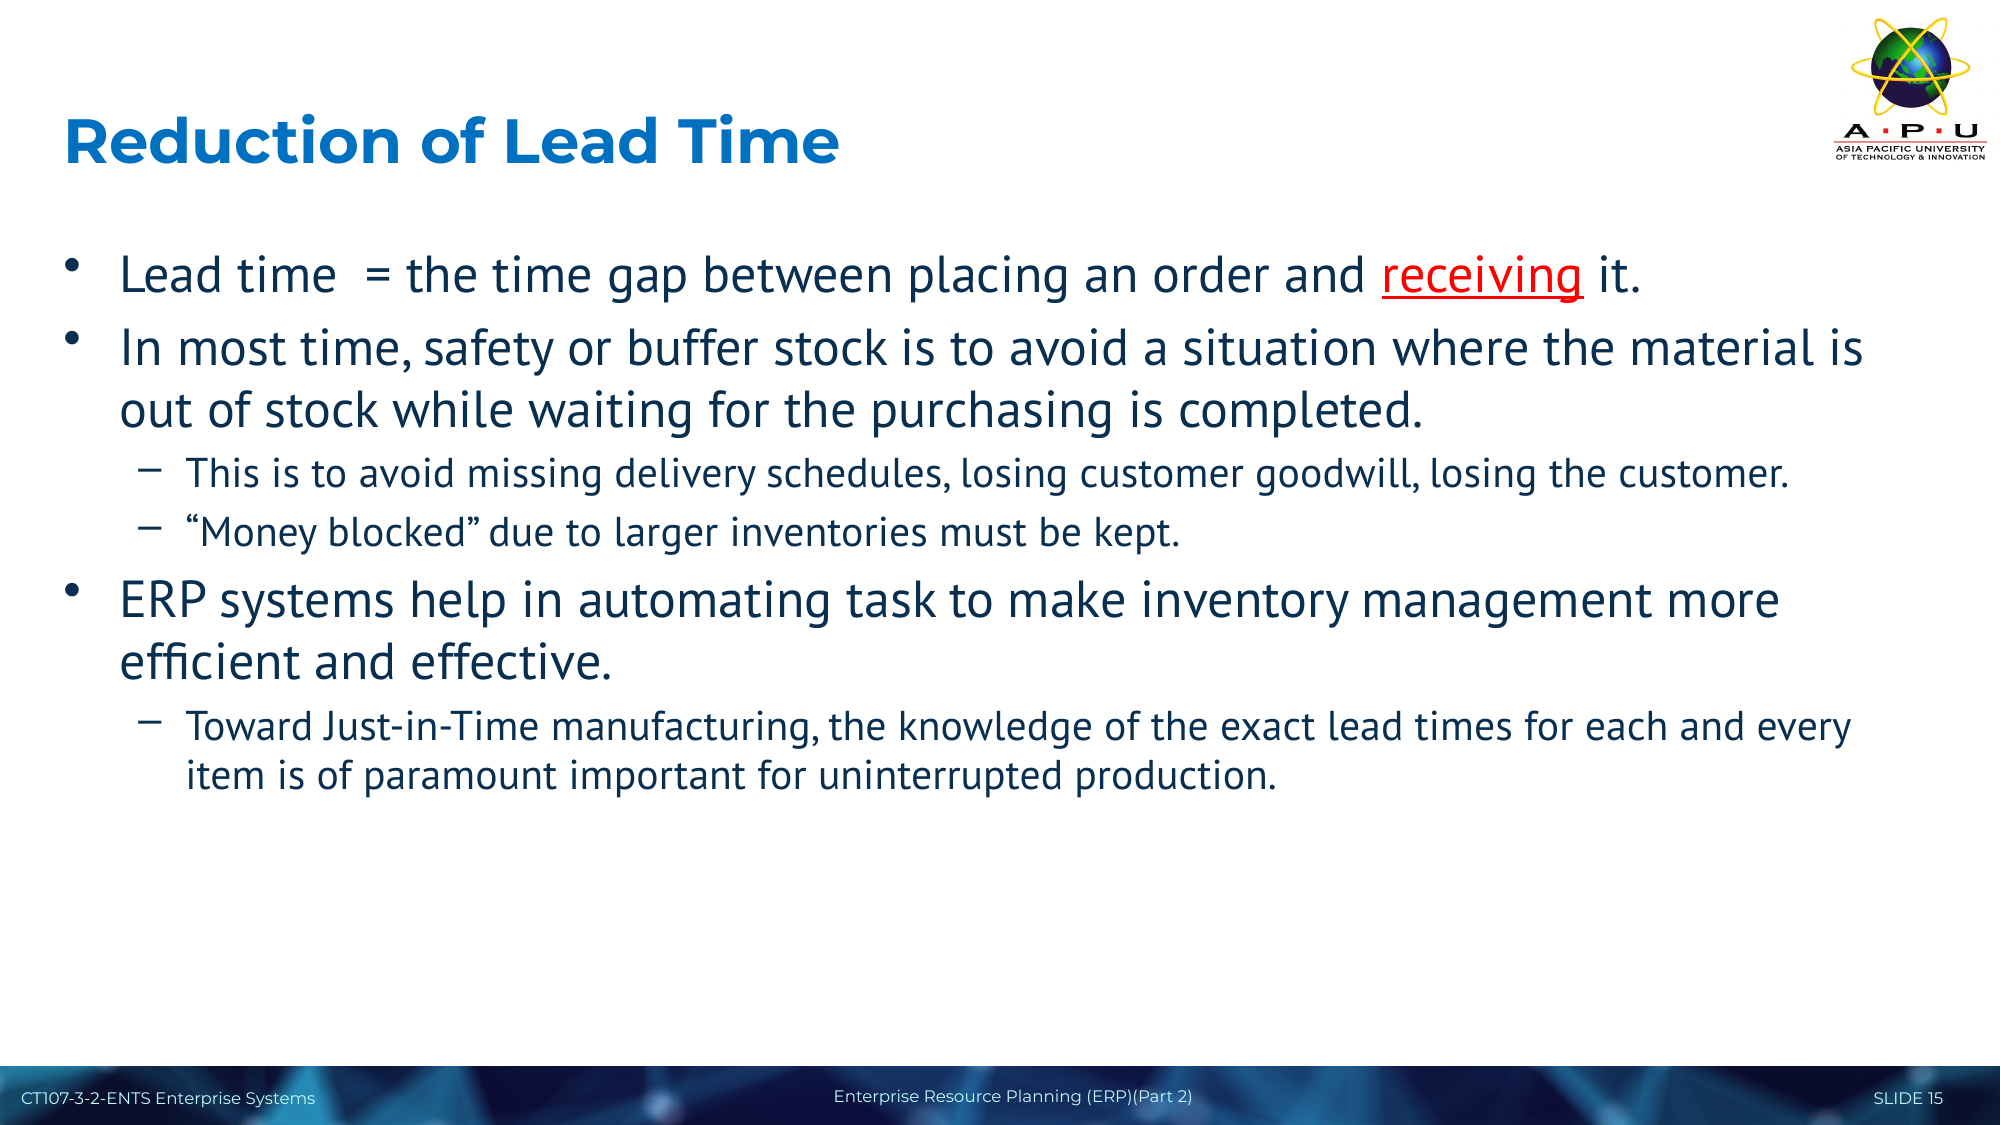

# Reduction of Lead Time
Lead time  = the time gap between placing an order and receiving it.
In most time, safety or buffer stock is to avoid a situation where the material is out of stock while waiting for the purchasing is completed.
This is to avoid missing delivery schedules, losing customer goodwill, losing the customer.
“Money blocked” due to larger inventories must be kept.
ERP systems help in automating task to make inventory management more efficient and effective.
Toward Just-in-Time manufacturing, the knowledge of the exact lead times for each and every item is of paramount important for uninterrupted production.